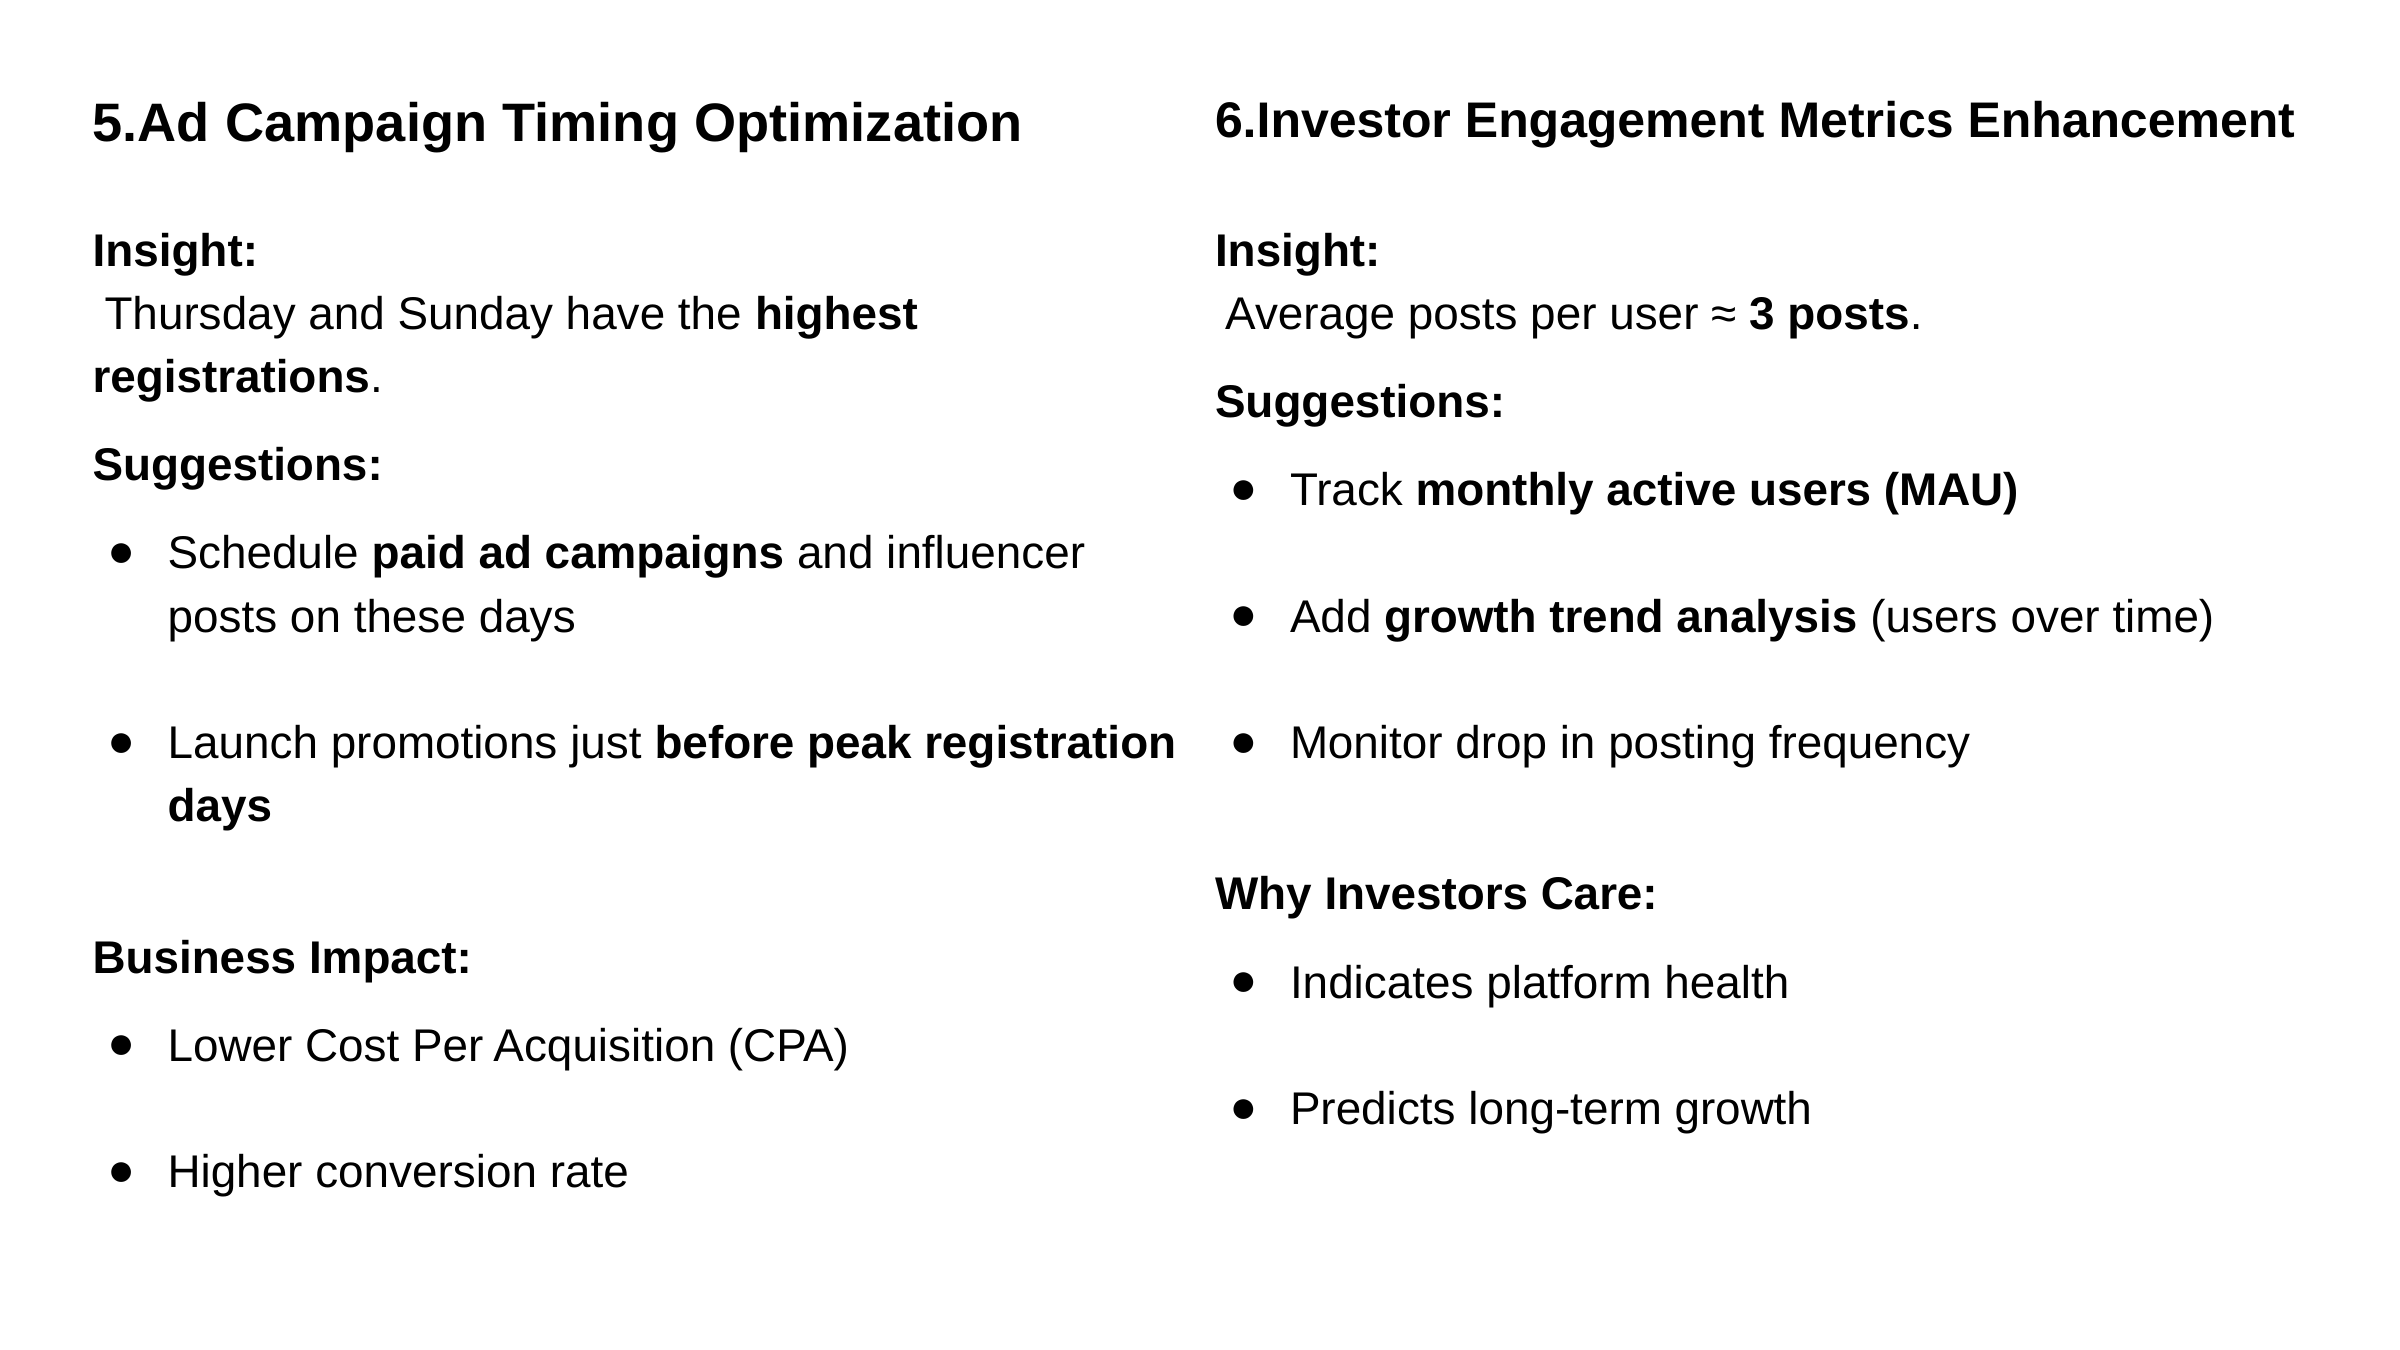

5.Ad Campaign Timing Optimization
6.Investor Engagement Metrics Enhancement
Insight:
 Thursday and Sunday have the highest registrations.
Suggestions:
Schedule paid ad campaigns and influencer posts on these days
Launch promotions just before peak registration days
Business Impact:
Lower Cost Per Acquisition (CPA)
Higher conversion rate

Insight:
 Average posts per user ≈ 3 posts.
Suggestions:
Track monthly active users (MAU)
Add growth trend analysis (users over time)
Monitor drop in posting frequency
Why Investors Care:
Indicates platform health
Predicts long-term growth